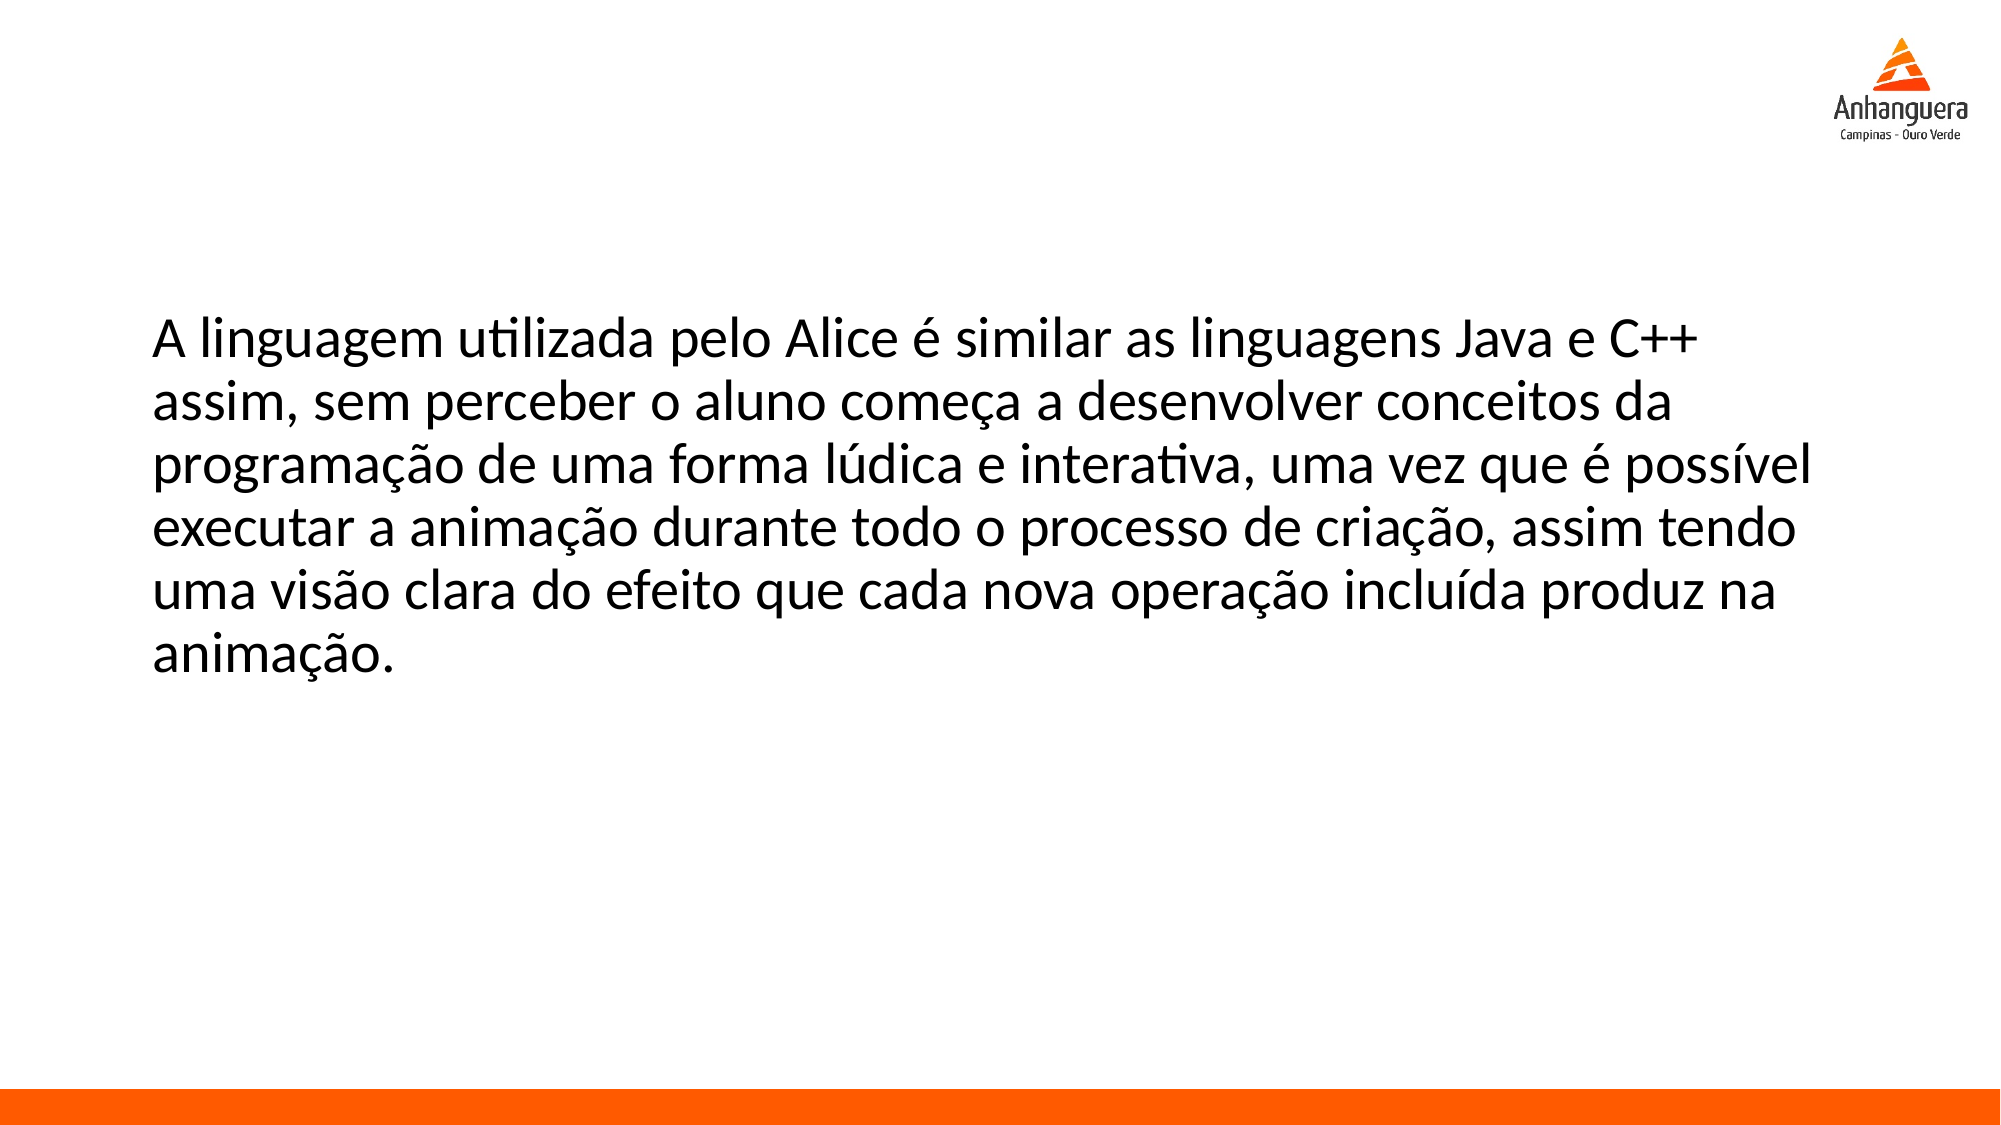

A linguagem utilizada pelo Alice é similar as linguagens Java e C++ assim, sem perceber o aluno começa a desenvolver conceitos da programação de uma forma lúdica e interativa, uma vez que é possível executar a animação durante todo o processo de criação, assim tendo uma visão clara do efeito que cada nova operação incluída produz na animação.